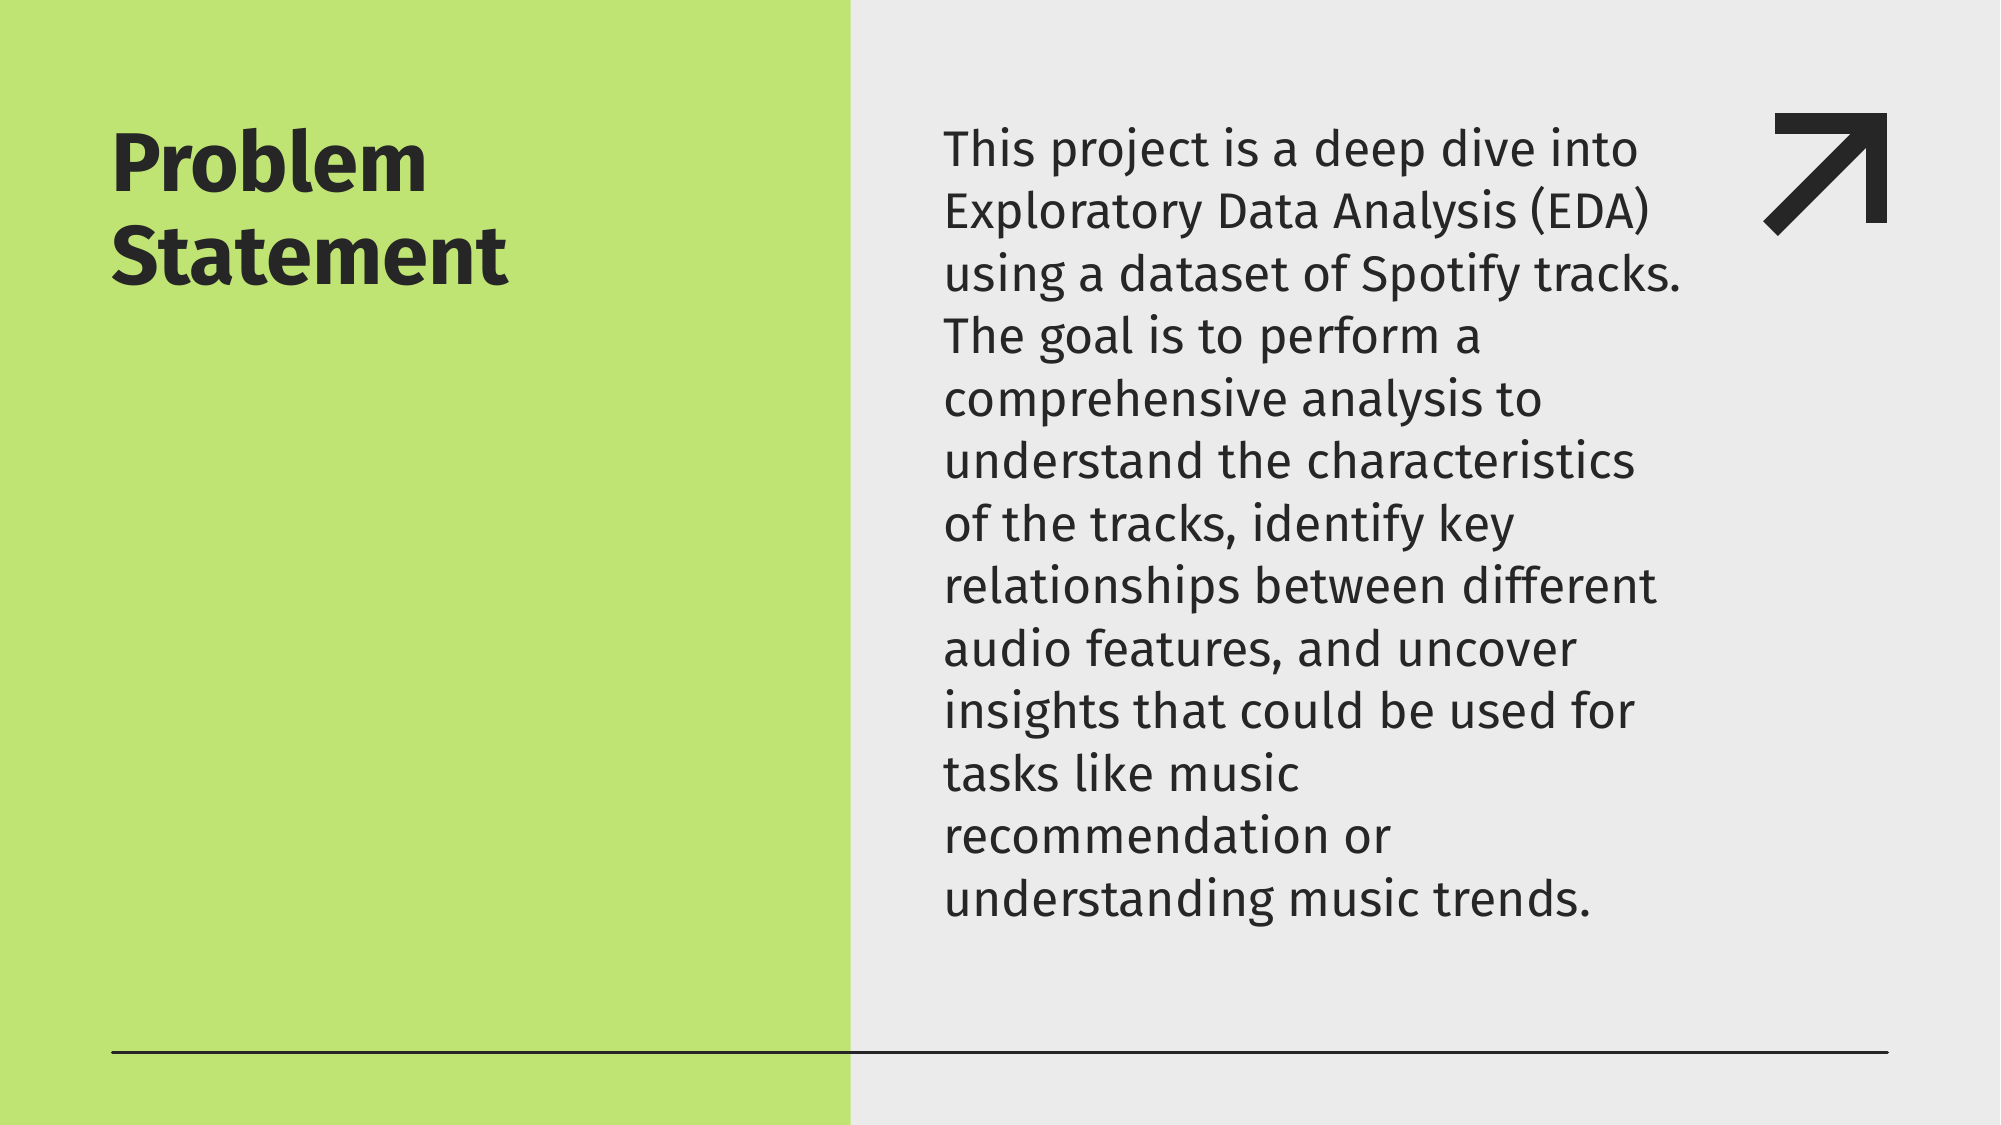

# Problem Statement
This project is a deep dive into Exploratory Data Analysis (EDA) using a dataset of Spotify tracks. The goal is to perform a comprehensive analysis to understand the characteristics of the tracks, identify key relationships between different audio features, and uncover insights that could be used for
tasks like music recommendation or understanding music trends.